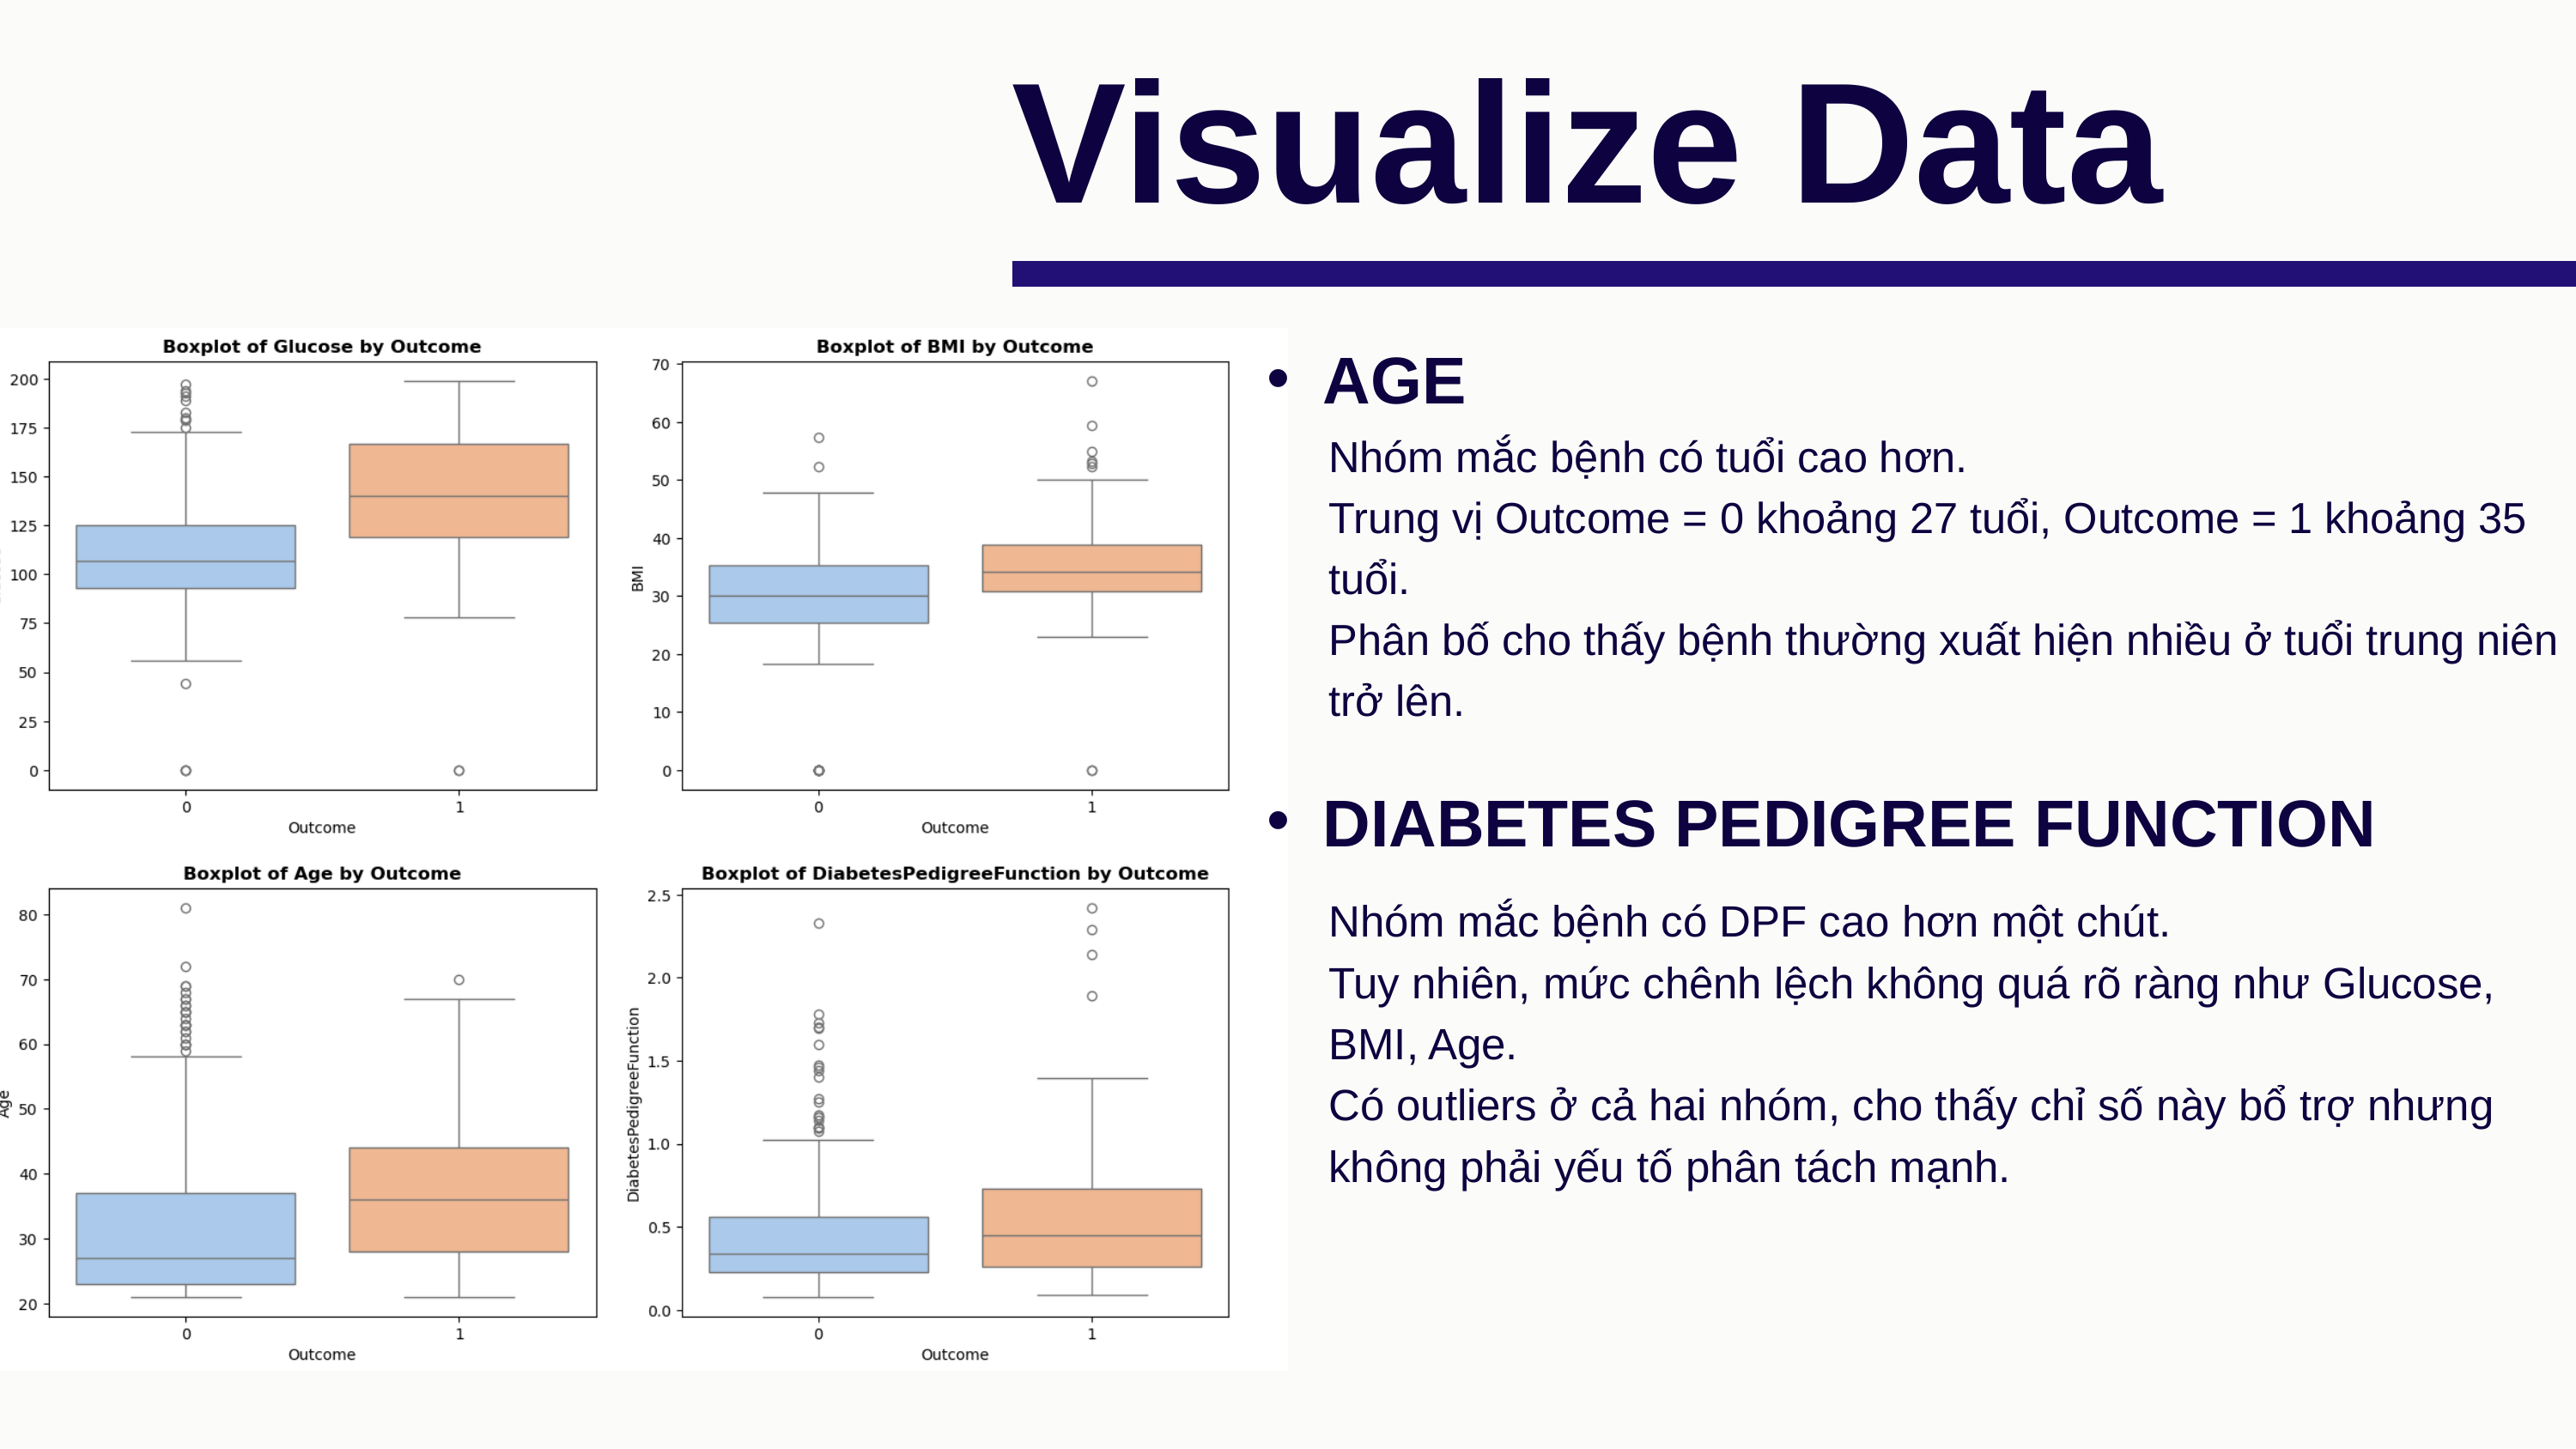

Visualize Data

AGE

Nhóm mắc bệnh có tuổi cao hơn.
Trung vị Outcome = 0 khoảng 27 tuổi, Outcome = 1 khoảng 35 tuổi.
Phân bố cho thấy bệnh thường xuất hiện nhiều ở tuổi trung niên trở lên.

DIABETES PEDIGREE FUNCTION
Nhóm mắc bệnh có DPF cao hơn một chút.
Tuy nhiên, mức chênh lệch không quá rõ ràng như Glucose, BMI, Age.
Có outliers ở cả hai nhóm, cho thấy chỉ số này bổ trợ nhưng không phải yếu tố phân tách mạnh.